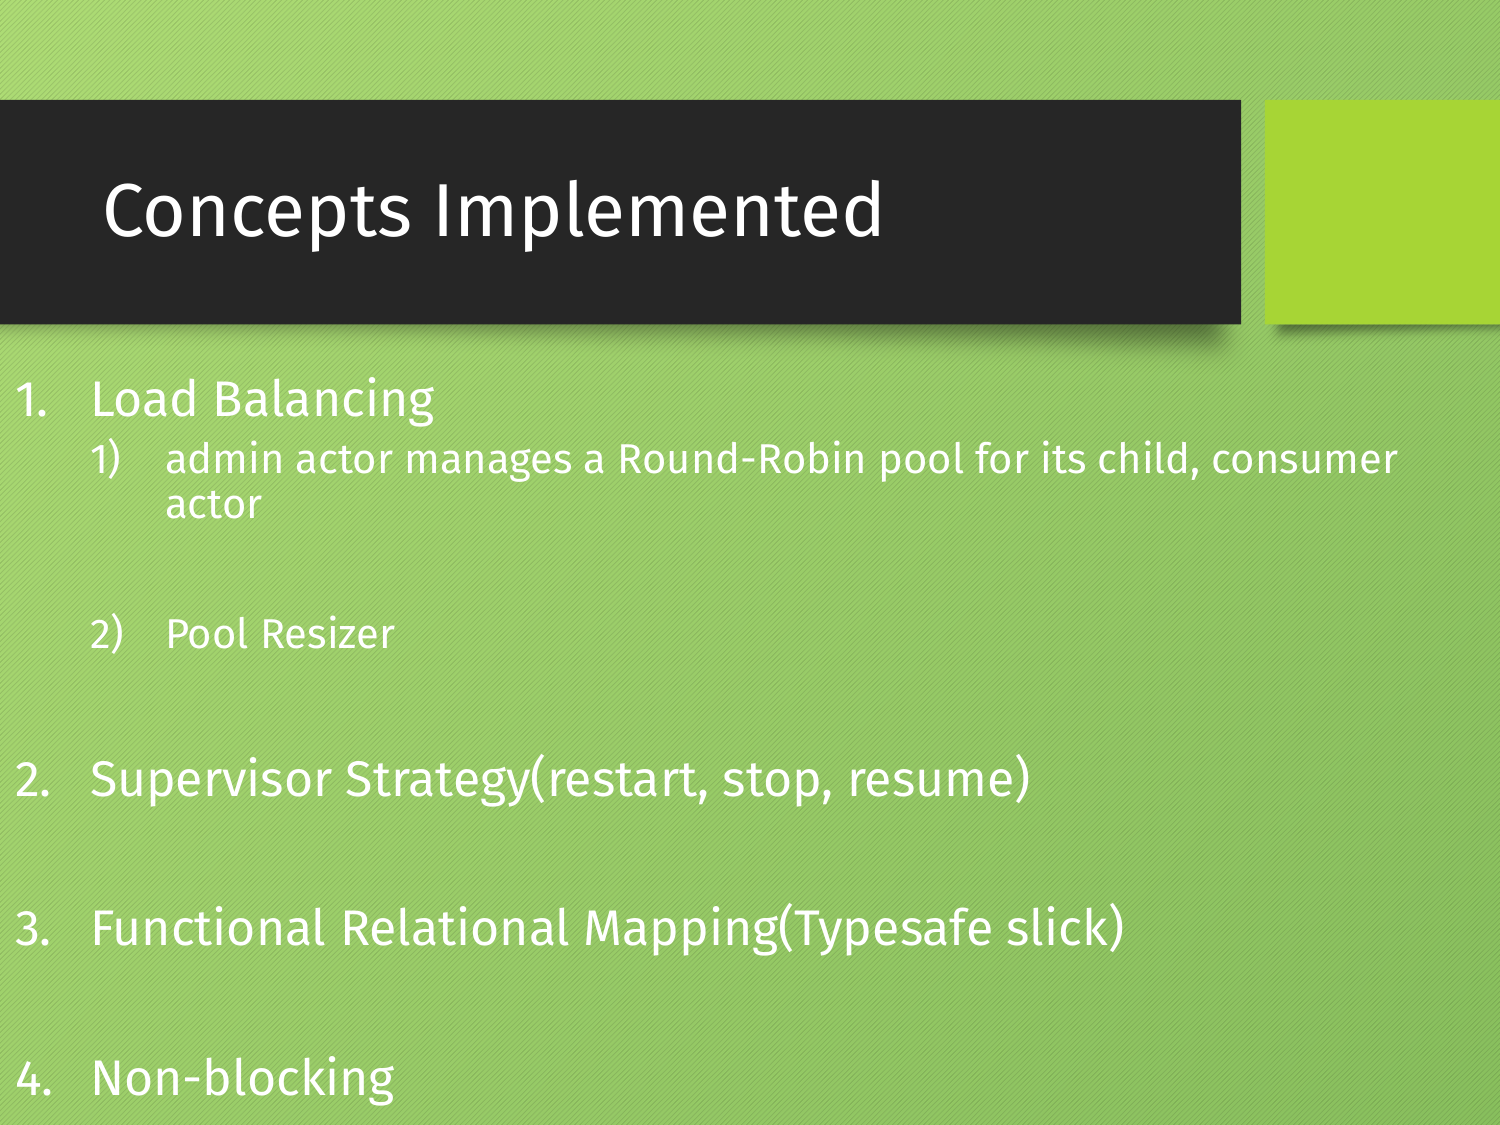

# Concepts Implemented
Load Balancing
admin actor manages a Round-Robin pool for its child, consumer actor

Pool Resizer

Supervisor Strategy(restart, stop, resume)

Functional Relational Mapping(Typesafe slick)

Non-blocking